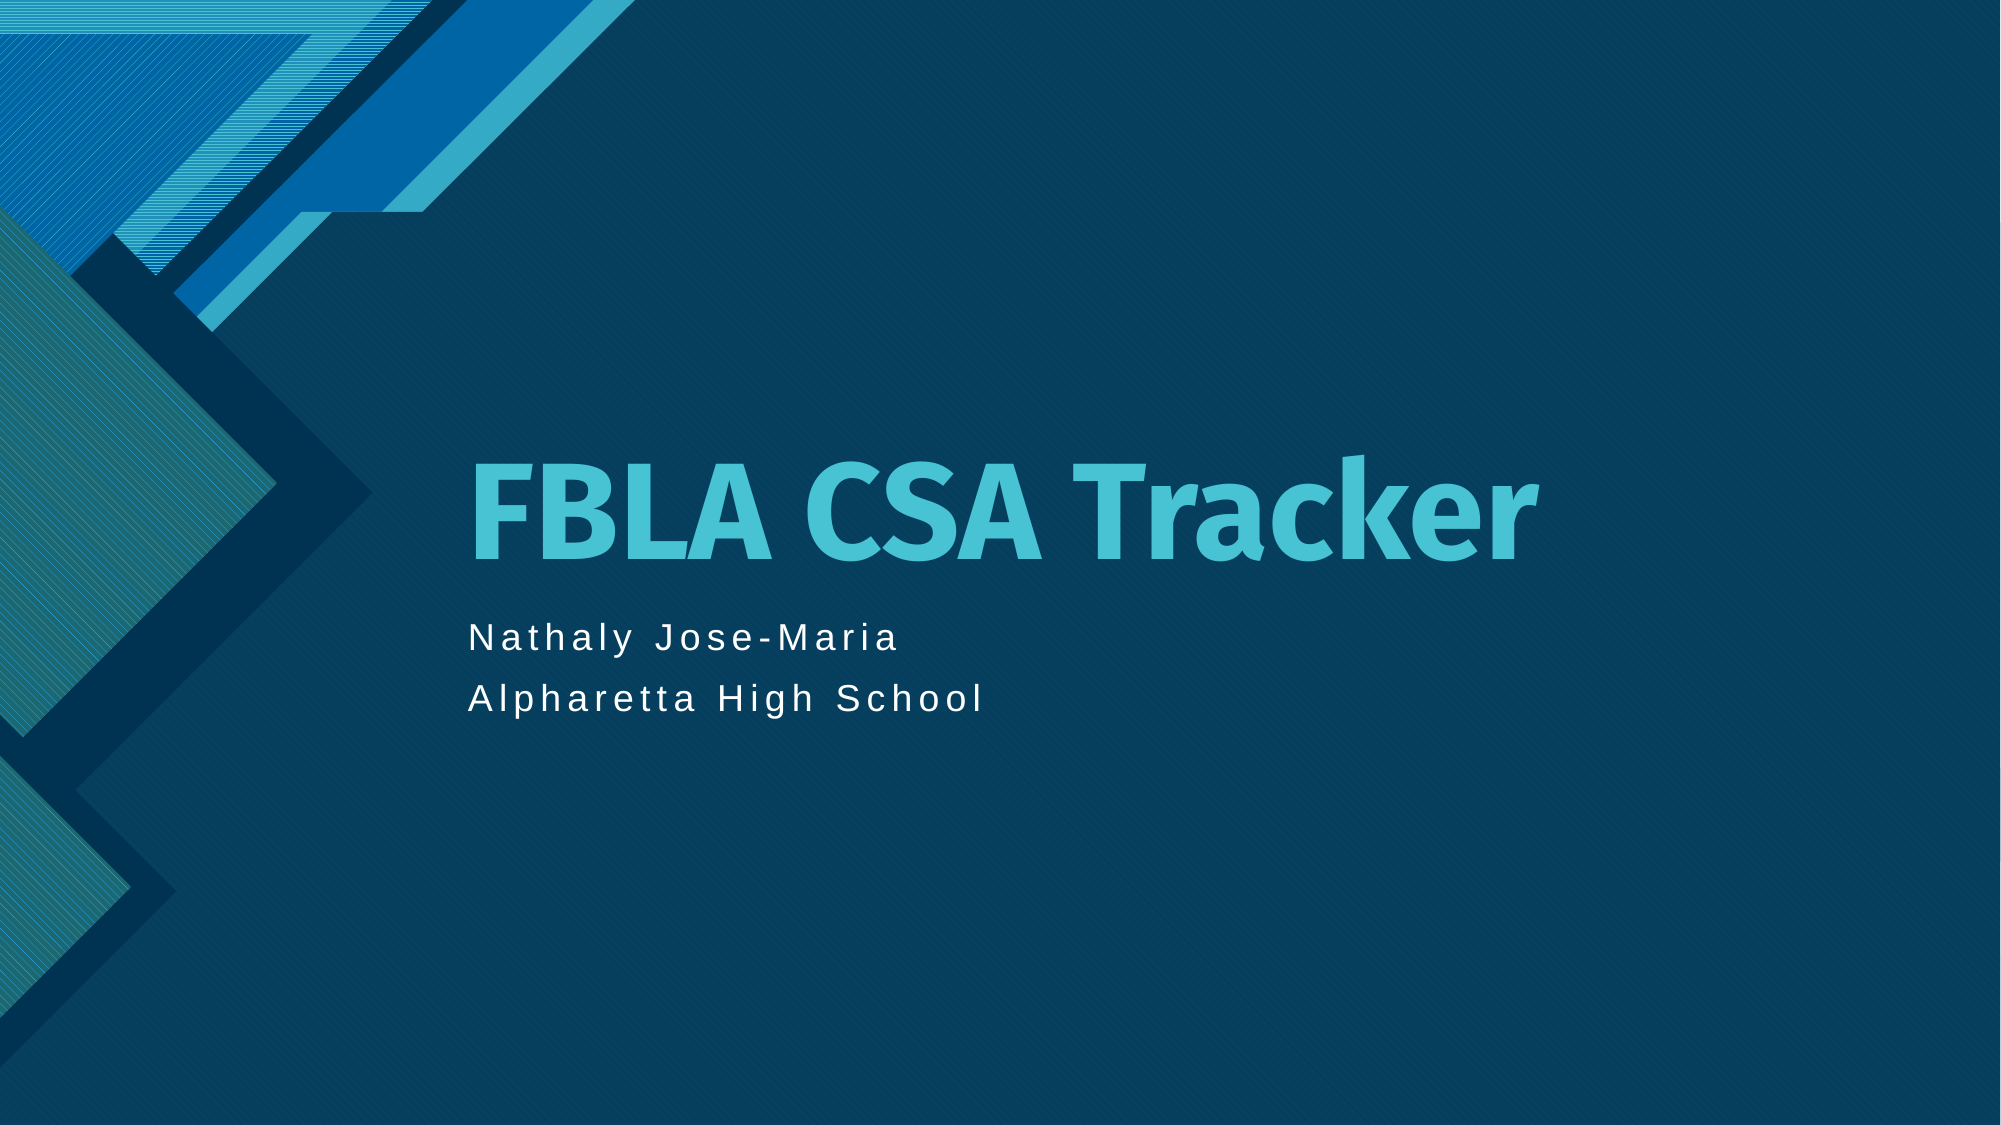

# FBLA CSA Tracker
Nathaly Jose-Maria
Alpharetta High School